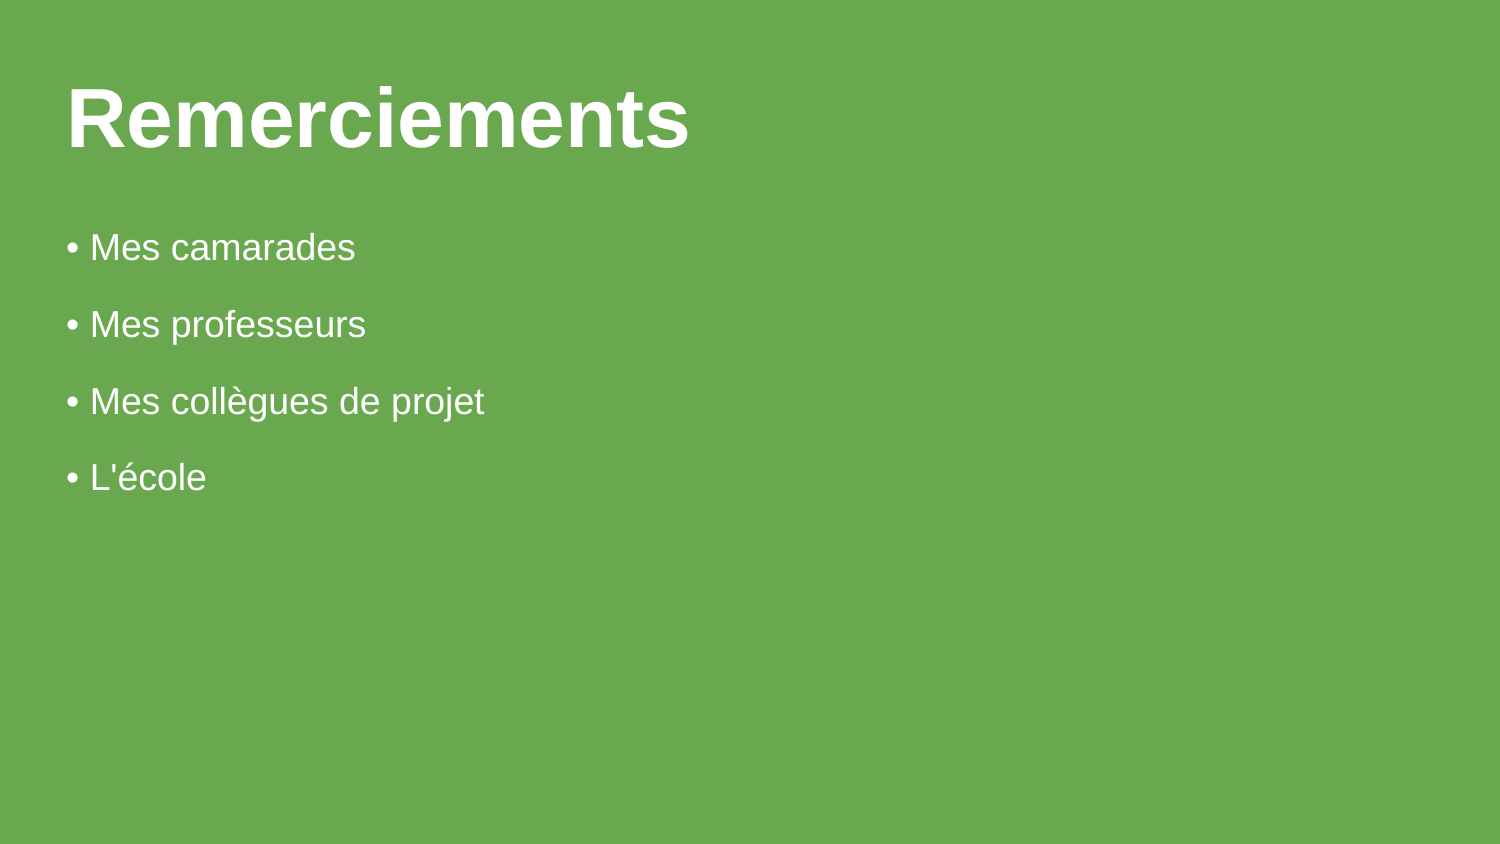

# Remerciements
• Mes camarades
• Mes professeurs
• Mes collègues de projet
• L'école